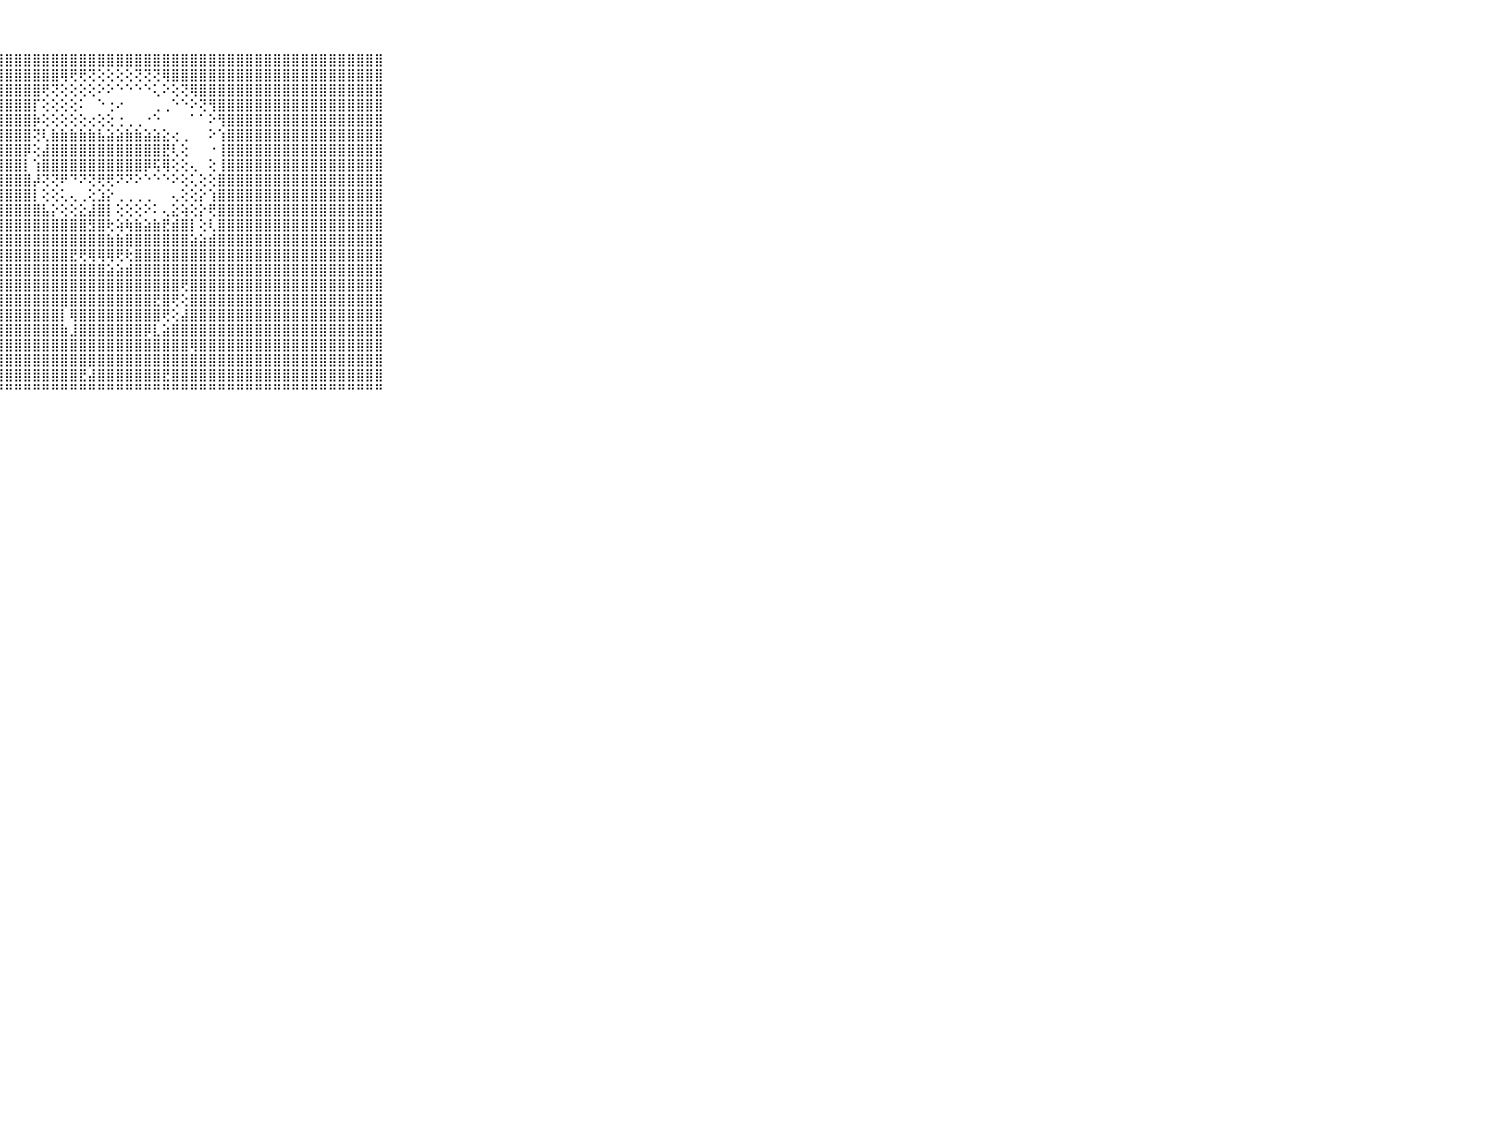

⠀⠀⠀⠀⠀⠀⠀⠀⠀⠀⠀⣿⣿⣿⣿⣿⣿⣿⣿⣿⣿⣿⣿⣿⣿⣿⣿⣿⣿⣿⣿⣿⣿⣿⣿⣿⣿⣿⣿⣿⣿⣿⣿⣿⣿⣿⣿⣿⣿⣿⣿⣿⣿⣿⣿⣿⣿⣿⣿⣿⣿⣿⣿⣿⣿⣿⣿⣿⣿⠀⠀⠀⠀⠀⠀⠀⠀⠀⠀⠀⠀
⠀⠀⠀⠀⠀⠀⠀⠀⠀⠀⠀⣿⣿⣿⣿⣿⣿⣿⣿⣿⣿⣿⣿⣿⣿⣿⣿⣿⣿⣿⣿⣿⣿⣿⢿⢟⢟⢝⢕⢕⢕⢕⢝⢝⢝⢿⣿⣿⣿⣿⣿⣿⣿⣿⣿⣿⣿⣿⣿⣿⣿⣿⣿⣿⣿⣿⣿⣿⣿⠀⠀⠀⠀⠀⠀⠀⠀⠀⠀⠀⠀
⠀⠀⠀⠀⠀⠀⠀⠀⠀⠀⠀⣿⣿⣿⣿⣿⣿⣿⣿⣿⣿⣿⣿⣿⣿⣿⣿⣿⣿⣿⣿⣿⢟⢝⢕⢕⢕⢕⠕⠕⠑⠑⠑⠑⢅⠕⢕⢝⢿⣿⣿⣿⣿⣿⣿⣿⣿⣿⣿⣿⣿⣿⣿⣿⣿⣿⣿⣿⣿⠀⠀⠀⠀⠀⠀⠀⠀⠀⠀⠀⠀
⠀⠀⠀⠀⠀⠀⠀⠀⠀⠀⠀⣿⣿⣿⣿⣿⣿⣿⣿⣿⣿⣿⣿⣿⣿⣿⣿⣿⣿⣿⣿⡏⢕⢕⢕⢕⠅⠀⠑⢐⠔⠀⠀⠀⢀⢀⠑⠑⠕⢝⢻⣿⣿⣿⣿⣿⣿⣿⣿⣿⣿⣿⣿⣿⣿⣿⣿⣿⣿⠀⠀⠀⠀⠀⠀⠀⠀⠀⠀⠀⠀
⠀⠀⠀⠀⠀⠀⠀⠀⠀⠀⠀⣿⣿⣿⣿⣿⣿⣿⣿⣿⣿⣿⣿⣿⣿⣿⣿⣿⣿⣿⣿⡷⢕⢕⢕⢕⢕⢔⢕⢕⢐⢀⢀⠐⠑⠀⠀⠀⠁⠁⠕⢻⣿⣿⣿⣿⣿⣿⣿⣿⣿⣿⣿⣿⣿⣿⣿⣿⣿⠀⠀⠀⠀⠀⠀⠀⠀⠀⠀⠀⠀
⠀⠀⠀⠀⠀⠀⠀⠀⠀⠀⠀⣿⣿⣿⣿⣿⣿⣿⣿⣿⣿⣿⣿⣿⣿⣿⣿⣿⣿⣿⣿⢝⢇⣷⣷⣷⣷⣷⣧⣵⣵⣷⣷⣵⣵⣕⢔⢀⠀⠀⠕⢱⣿⣿⣿⣿⣿⣿⣿⣿⣿⣿⣿⣿⣿⣿⣿⣿⣿⠀⠀⠀⠀⠀⠀⠀⠀⠀⠀⠀⠀
⠀⠀⠀⠀⠀⠀⠀⠀⠀⠀⠀⣿⣿⣿⣿⣿⣿⣿⣿⣿⣿⣿⣿⣿⣿⣿⣿⣿⣿⣿⡿⢕⣼⣿⣿⣿⣿⣿⣿⣿⣿⣿⣿⣿⣿⣟⢇⢕⠀⠀⠐⢸⣿⣿⣿⣿⣿⣿⣿⣿⣿⣿⣿⣿⣿⣿⣿⣿⣿⠀⠀⠀⠀⠀⠀⠀⠀⠀⠀⠀⠀
⠀⠀⠀⠀⠀⠀⠀⠀⠀⠀⠀⣿⣿⣿⣿⣿⣿⣿⣿⣿⣿⣿⣿⣿⣿⣿⣿⣿⣿⣿⡇⢱⣿⣿⣿⣿⣿⣿⣿⣿⣿⣿⣿⡿⢯⢿⢕⢕⢄⠀⢕⢸⣿⣿⣿⣿⣿⣿⣿⣿⣿⣿⣿⣿⣿⣿⣿⣿⣿⠀⠀⠀⠀⠀⠀⠀⠀⠀⠀⠀⠀
⠀⠀⠀⠀⠀⠀⠀⠀⠀⠀⠀⣿⣿⣿⣿⣿⣿⣿⣿⣿⣿⣿⣿⣿⣿⣿⣿⣿⣿⣿⣿⡼⢝⢝⠟⠙⠝⢝⢟⢟⠝⠝⠕⠑⠑⠑⠕⢕⢅⢕⢕⣿⣿⣿⣿⣿⣿⣿⣿⣿⣿⣿⣿⣿⣿⣿⣿⣿⣿⠀⠀⠀⠀⠀⠀⠀⠀⠀⠀⠀⠀
⠀⠀⠀⠀⠀⠀⠀⠀⠀⠀⠀⣿⣿⣿⣿⣿⣿⣿⣿⣿⣿⣿⣿⣿⣿⣿⣿⣿⣿⣿⣿⡇⢕⢕⢅⢄⢀⢕⣱⡕⢀⢀⢀⢀⠀⠀⢄⢕⢕⡕⢱⣿⣿⣿⣿⣿⣿⣿⣿⣿⣿⣿⣿⣿⣿⣿⣿⣿⣿⠀⠀⠀⠀⠀⠀⠀⠀⠀⠀⠀⠀
⠀⠀⠀⠀⠀⠀⠀⠀⠀⠀⠀⣿⣿⣿⣿⣿⣿⣿⣿⣿⣿⣿⣿⣿⣿⣿⣿⣿⣿⣿⣿⣿⣧⡕⢕⢕⣕⣼⣿⡇⢕⢕⢕⠕⠅⢄⣕⢵⢕⡕⢟⣿⣿⣿⣿⣿⣿⣿⣿⣿⣿⣿⣿⣿⣿⣿⣿⣿⣿⠀⠀⠀⠀⠀⠀⠀⠀⠀⠀⠀⠀
⠀⠀⠀⠀⠀⠀⠀⠀⠀⠀⠀⣿⣿⣿⣿⣿⣿⣿⣿⣿⣿⣿⣿⣿⣿⣿⣿⣿⣿⣿⣿⣿⣿⣿⣿⣿⣿⣻⣿⢗⢵⢷⣷⣵⣷⣟⣾⣿⡇⢕⢇⣿⣿⣿⣿⣿⣿⣿⣿⣿⣿⣿⣿⣿⣿⣿⣿⣿⣿⠀⠀⠀⠀⠀⠀⠀⠀⠀⠀⠀⠀
⠀⠀⠀⠀⠀⠀⠀⠀⠀⠀⠀⣿⣿⣿⣿⣿⣿⣿⣿⣿⣿⣿⣿⣿⣿⣿⣿⣿⣿⣿⣿⣿⣿⣿⣿⣿⣿⣿⣿⣷⣷⣿⣿⣿⣿⣿⣿⣿⣵⣵⣾⣿⣿⣿⣿⣿⣿⣿⣿⣿⣿⣿⣿⣿⣿⣿⣿⣿⣿⠀⠀⠀⠀⠀⠀⠀⠀⠀⠀⠀⠀
⠀⠀⠀⠀⠀⠀⠀⠀⠀⠀⠀⣿⣿⣿⣿⣿⣿⣿⣿⣿⣿⣿⣿⣿⣿⣿⣿⣿⣿⣿⣿⣿⣿⣿⣿⣟⢟⢿⢿⢿⢟⢗⣿⣿⣿⣿⣿⣿⣿⣿⣿⣿⣿⣿⣿⣿⣿⣿⣿⣿⣿⣿⣿⣿⣿⣿⣿⣿⣿⠀⠀⠀⠀⠀⠀⠀⠀⠀⠀⠀⠀
⠀⠀⠀⠀⠀⠀⠀⠀⠀⠀⠀⣿⣿⣿⣿⣿⣿⣿⣿⣿⣿⣿⣿⣿⣿⣿⣿⣿⣿⣿⣿⣿⣿⣿⣿⣿⣿⣿⣿⣵⣵⣾⣿⣿⣿⣿⣿⣿⣿⣿⣿⣿⣿⣿⣿⣿⣿⣿⣿⣿⣿⣿⣿⣿⣿⣿⣿⣿⣿⠀⠀⠀⠀⠀⠀⠀⠀⠀⠀⠀⠀
⠀⠀⠀⠀⠀⠀⠀⠀⠀⠀⠀⣿⣿⣿⣿⣿⣿⣿⣿⣿⣿⣿⣿⣿⣿⣿⣿⣿⣿⣿⣿⣿⣿⣿⣿⣿⣿⣿⣿⣿⣿⣿⣿⣿⣿⣿⣿⢟⣿⣿⣿⣿⣿⣿⣿⣿⣿⣿⣿⣿⣿⣿⣿⣿⣿⣿⣿⣿⣿⠀⠀⠀⠀⠀⠀⠀⠀⠀⠀⠀⠀
⠀⠀⠀⠀⠀⠀⠀⠀⠀⠀⠀⣿⣿⣿⣿⣿⣿⣿⣿⣿⣿⣿⣿⣿⣿⣿⣿⣿⣿⣿⣿⣿⣿⣿⣿⣿⣿⣿⣿⣿⣿⣿⣿⣿⣟⣿⢟⢕⣿⣿⣿⣿⣿⣿⣿⣿⣿⣿⣿⣿⣿⣿⣿⣿⣿⣿⣿⣿⣿⠀⠀⠀⠀⠀⠀⠀⠀⠀⠀⠀⠀
⠀⠀⠀⠀⠀⠀⠀⠀⠀⠀⠀⣿⣿⣿⣿⣿⣿⣿⣿⣿⣿⣿⣿⣿⣿⣿⣿⣿⣿⣿⣿⣿⣿⣿⡇⢿⣿⣿⣿⣿⣿⣿⣿⣿⣿⢟⢕⣼⣿⣿⣿⣿⣿⣿⣿⣿⣿⣿⣿⣿⣿⣿⣿⣿⣿⣿⣿⣿⣿⠀⠀⠀⠀⠀⠀⠀⠀⠀⠀⠀⠀
⠀⠀⠀⠀⠀⠀⠀⠀⠀⠀⠀⣿⣿⣿⣿⣿⣿⣿⣿⣿⣿⣿⣿⣿⣿⣿⣿⣿⣿⣿⣿⣿⣿⣿⣷⣸⣿⣿⣿⣿⣿⣿⣿⡿⣇⣵⣿⣿⣿⣿⣿⣿⣿⣿⣿⣿⣿⣿⣿⣿⣿⣿⣿⣿⣿⣿⣿⣿⣿⠀⠀⠀⠀⠀⠀⠀⠀⠀⠀⠀⠀
⠀⠀⠀⠀⠀⠀⠀⠀⠀⠀⠀⣿⣿⣿⣿⣿⣿⣿⣿⣿⣿⣿⣿⣿⣿⣿⣿⣿⣿⣿⣿⣿⣿⣿⣿⣿⣿⣿⣿⣿⣿⣿⣿⣿⣿⣿⣿⣿⢿⣿⣿⣿⣿⣿⣿⣿⣿⣿⣿⣿⣿⣿⣿⣿⣿⣿⣿⣿⣿⠀⠀⠀⠀⠀⠀⠀⠀⠀⠀⠀⠀
⠀⠀⠀⠀⠀⠀⠀⠀⠀⠀⠀⣿⣿⣿⣿⣿⣿⣿⣿⣿⣿⣿⣿⣿⣿⣿⣿⣿⣿⣿⣿⣿⣿⣿⣿⣿⣿⣿⣿⣿⣿⣿⣿⣿⣿⣿⣿⣿⣿⣿⣿⣿⣿⣿⣿⣿⣿⣿⣿⣿⣿⣿⣿⣿⣿⣿⣿⣿⣿⠀⠀⠀⠀⠀⠀⠀⠀⠀⠀⠀⠀
⠀⠀⠀⠀⠀⠀⠀⠀⠀⠀⠀⣿⣿⣿⣿⣿⣿⣿⣿⣿⣿⣿⣿⣿⣿⣿⣿⣿⣿⣿⣿⣿⣿⣿⣿⣿⣟⣼⣿⣿⣿⣿⣿⣿⣿⣟⣿⣿⣿⣿⣿⣿⣿⣿⣿⣿⣿⣿⣿⣿⣿⣿⣿⣿⣿⣿⣿⣿⣿⠀⠀⠀⠀⠀⠀⠀⠀⠀⠀⠀⠀
⠀⠀⠀⠀⠀⠀⠀⠀⠀⠀⠀⠛⠛⠛⠛⠛⠛⠛⠛⠛⠛⠛⠛⠛⠛⠛⠛⠛⠛⠛⠛⠛⠛⠛⠛⠛⠛⠛⠛⠛⠛⠛⠛⠛⠛⠛⠛⠛⠛⠛⠛⠛⠛⠛⠛⠛⠛⠛⠛⠛⠛⠛⠛⠛⠛⠛⠛⠛⠛⠀⠀⠀⠀⠀⠀⠀⠀⠀⠀⠀⠀